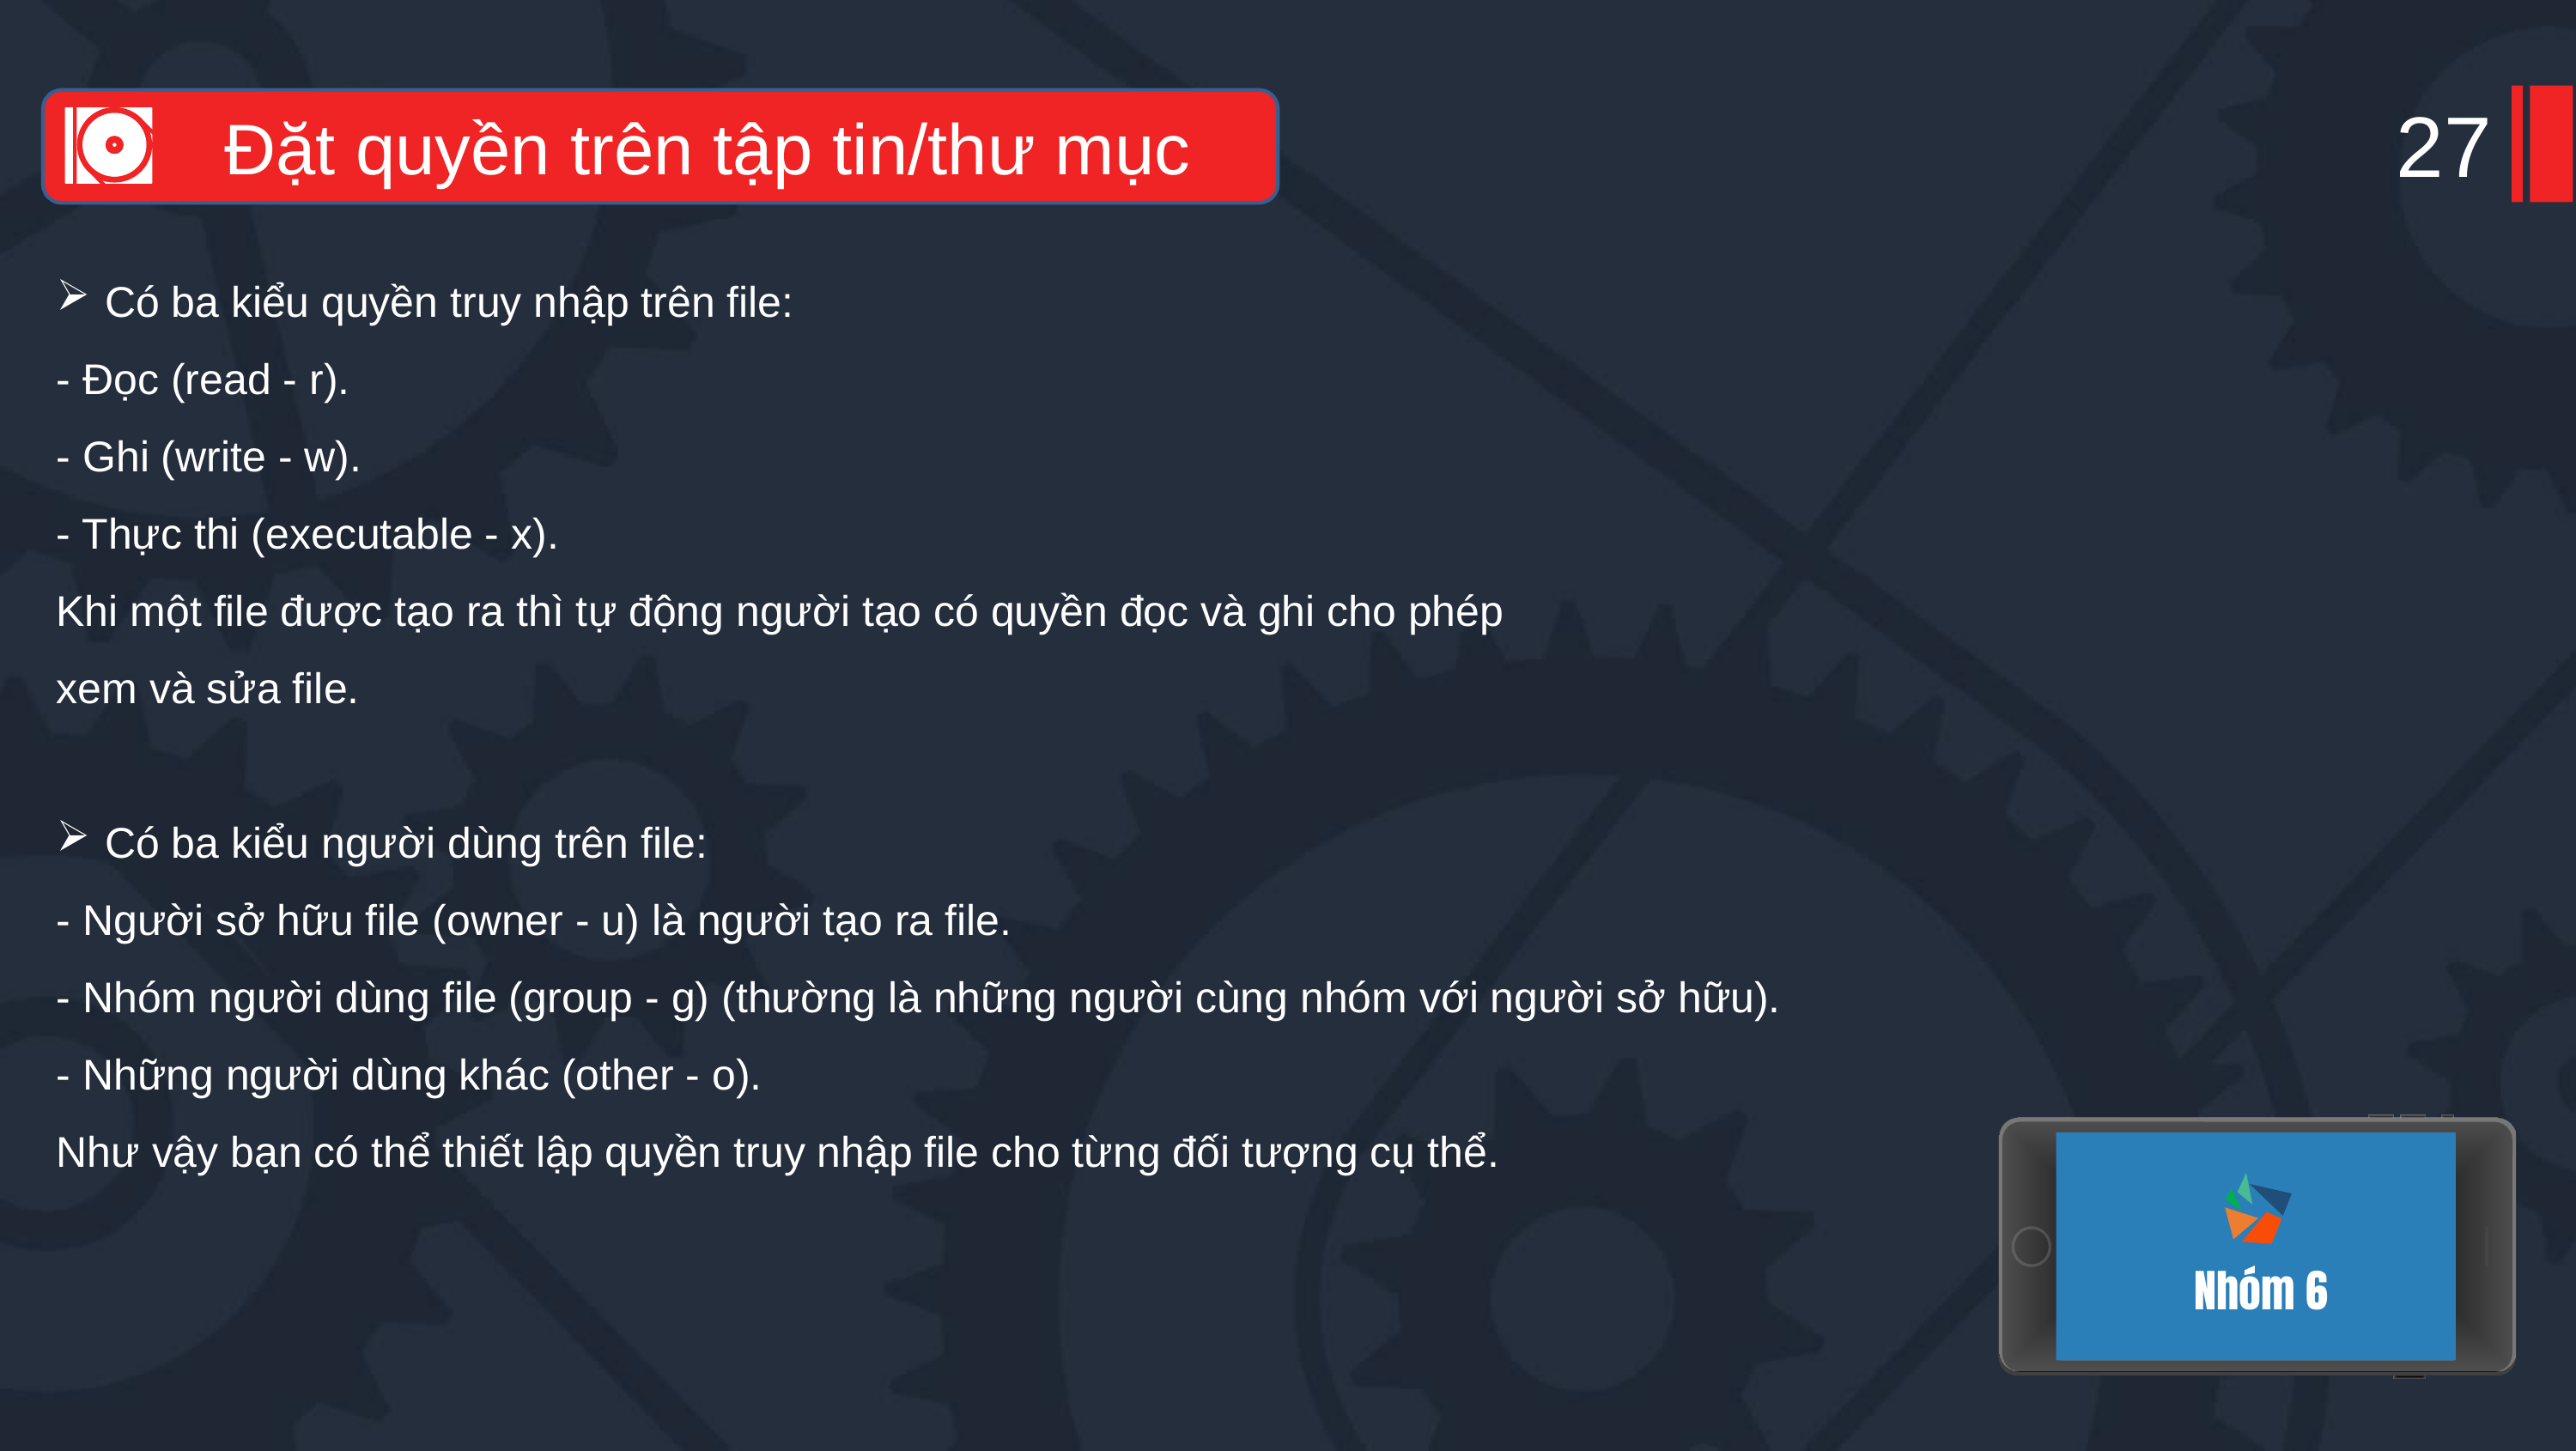

27

Đặt quyền trên tập tin/thư mục

Có ba kiểu quyền truy nhập trên file:
- Đọc (read - r).
- Ghi (write - w).
- Thực thi (executable - x).
Khi một file được tạo ra thì tự động người tạo có quyền đọc và ghi cho phép
xem và sửa file.
Có ba kiểu người dùng trên file:
- Người sở hữu file (owner - u) là người tạo ra file.
- Nhóm người dùng file (group - g) (thường là những người cùng nhóm với người sở hữu).
- Những người dùng khác (other - o).
Như vậy bạn có thể thiết lập quyền truy nhập file cho từng đối tượng cụ thể.

Nhóm 6